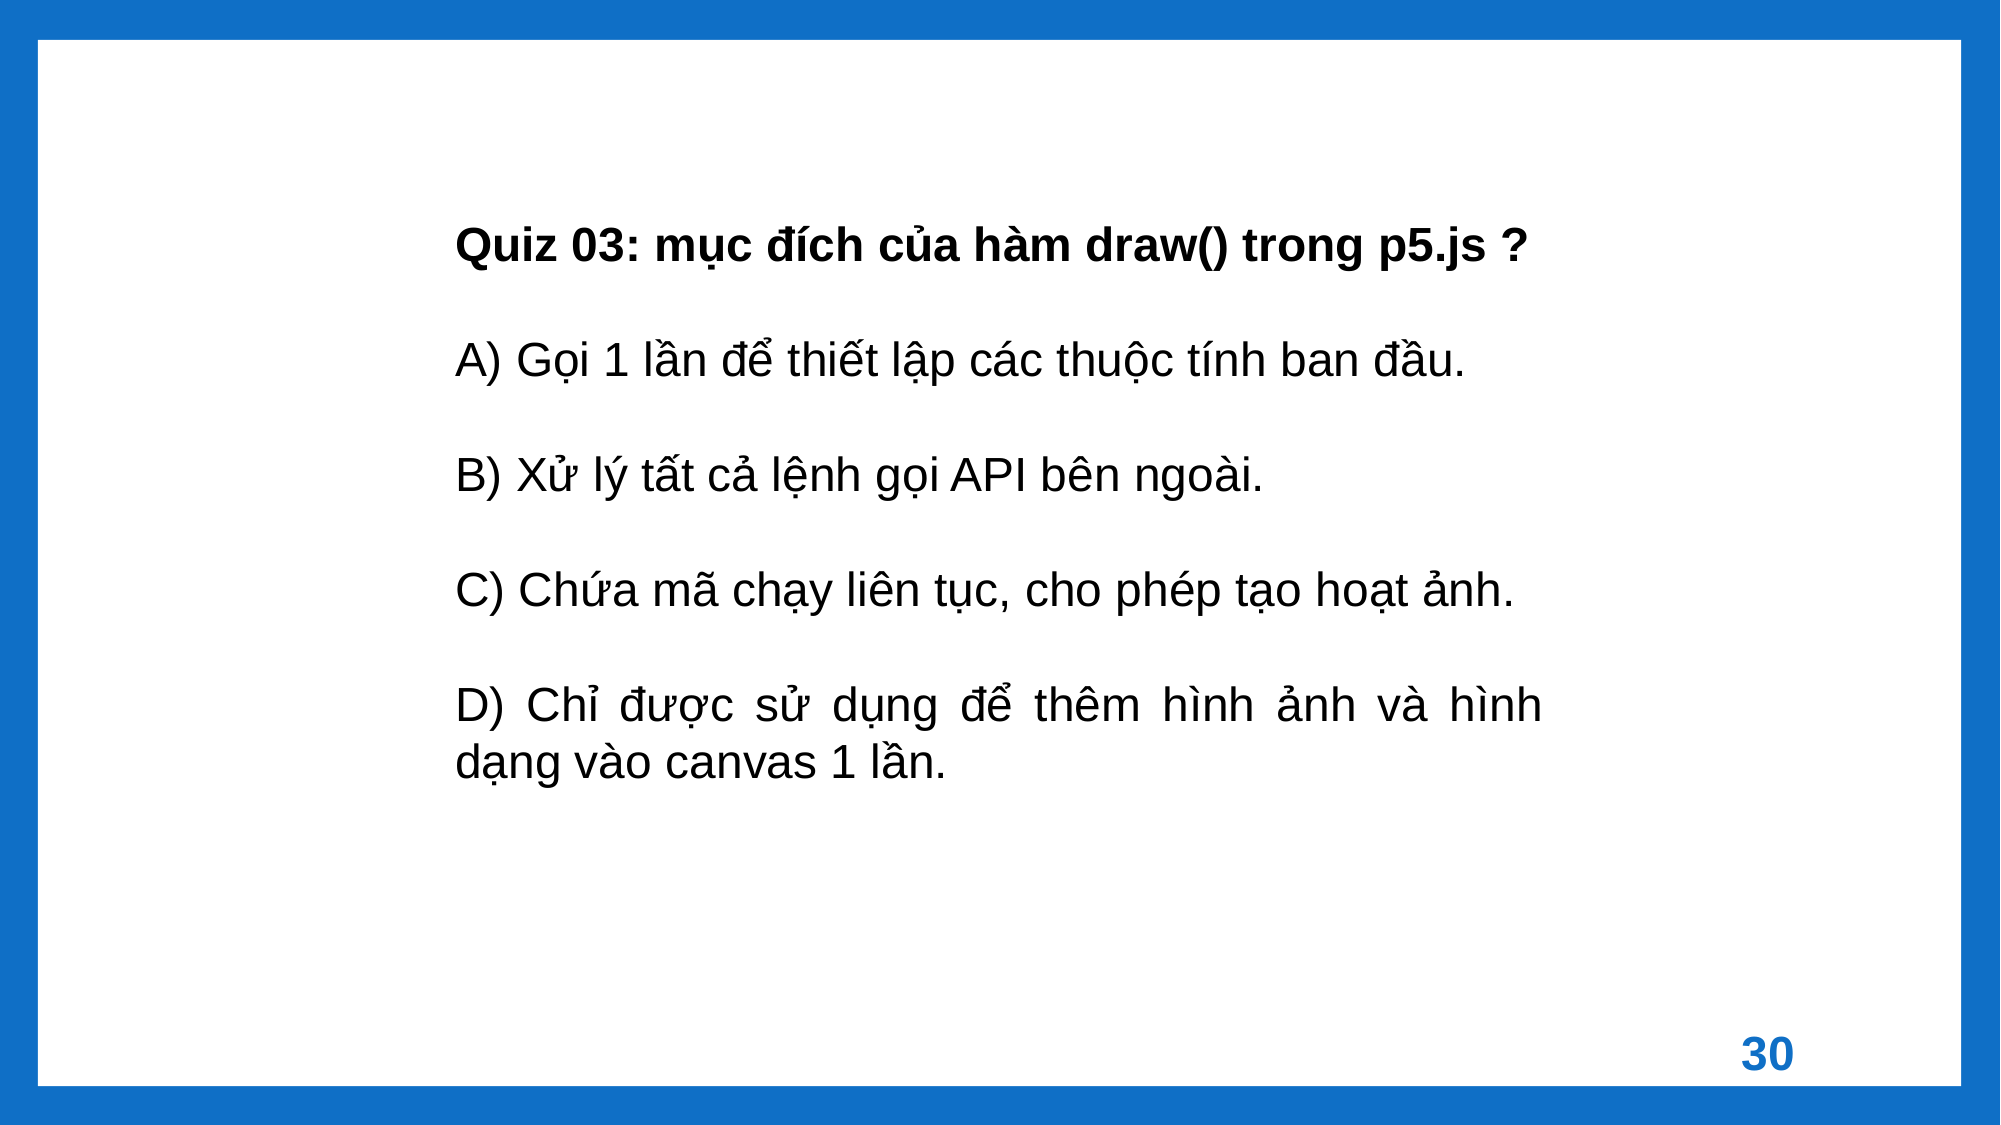

Quiz 03: mục đích của hàm draw() trong p5.js ?

A) Gọi 1 lần để thiết lập các thuộc tính ban đầu.

B) Xử lý tất cả lệnh gọi API bên ngoài.

C) Chứa mã chạy liên tục, cho phép tạo hoạt ảnh.

D) Chỉ được sử dụng để thêm hình ảnh và hình dạng vào canvas 1 lần.
30